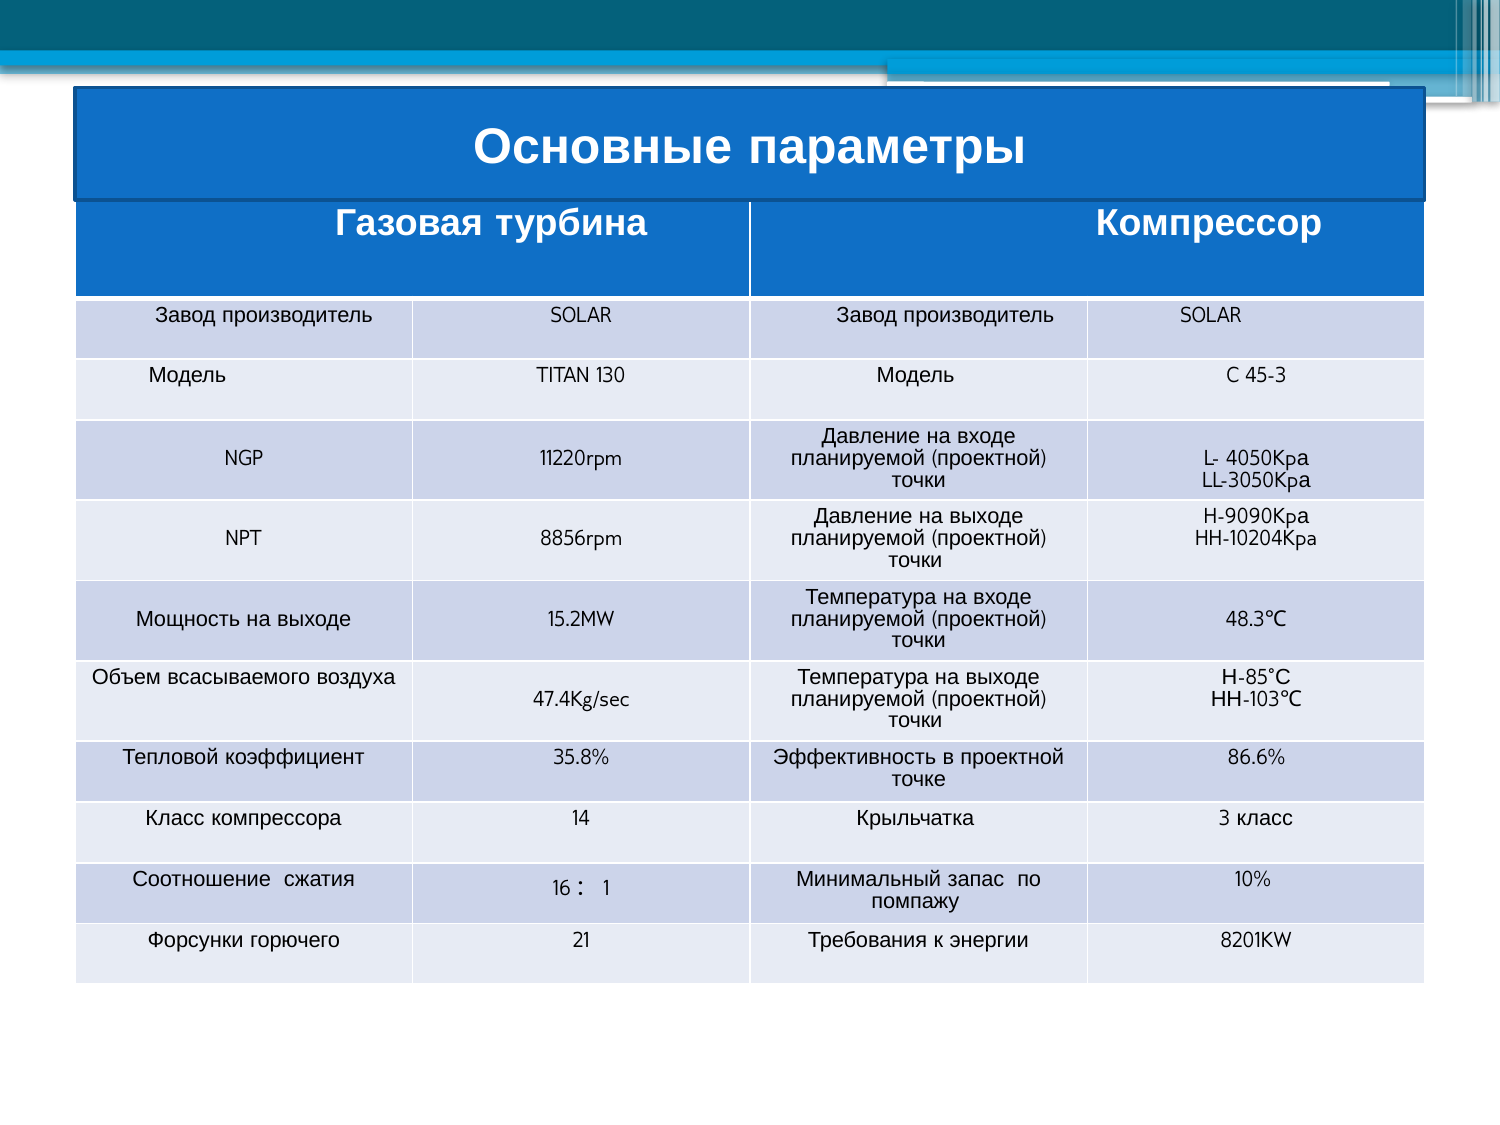

Основные параметры
# Основные технические параметры.
| Газовая турбина |  | Компрессор |  |
| --- | --- | --- | --- |
| Завод производитель | SOLAR | Завод производитель | SOLAR |
| Модель | TITAN 130 | Модель | C 45-3 |
| NGP | 11220rpm | Давление на входе планируемой (проектной) точки | L- 4050Kpа LL-3050Kpа |
| NPT | 8856rpm | Давление на выходе планируемой (проектной) точки | H-9090Kpа HH-10204Kpa |
| Мощность на выходе | 15.2MW | Температура на входе планируемой (проектной) точки | 48.3℃ |
| Объем всасываемого воздуха | 47.4Kg/sec | Температура на выходе планируемой (проектной) точки | Н-85˚С НН-103℃ |
| Тепловой коэффициент | 35.8% | Эффективность в проектной точке | 86.6% |
| Класс компрессора | 14 | Крыльчатка | 3 класс |
| Соотношение сжатия | 16：1 | Минимальный запас по помпажу | 10% |
| Форсунки горючего | 21 | Требования к энергии | 8201KW |